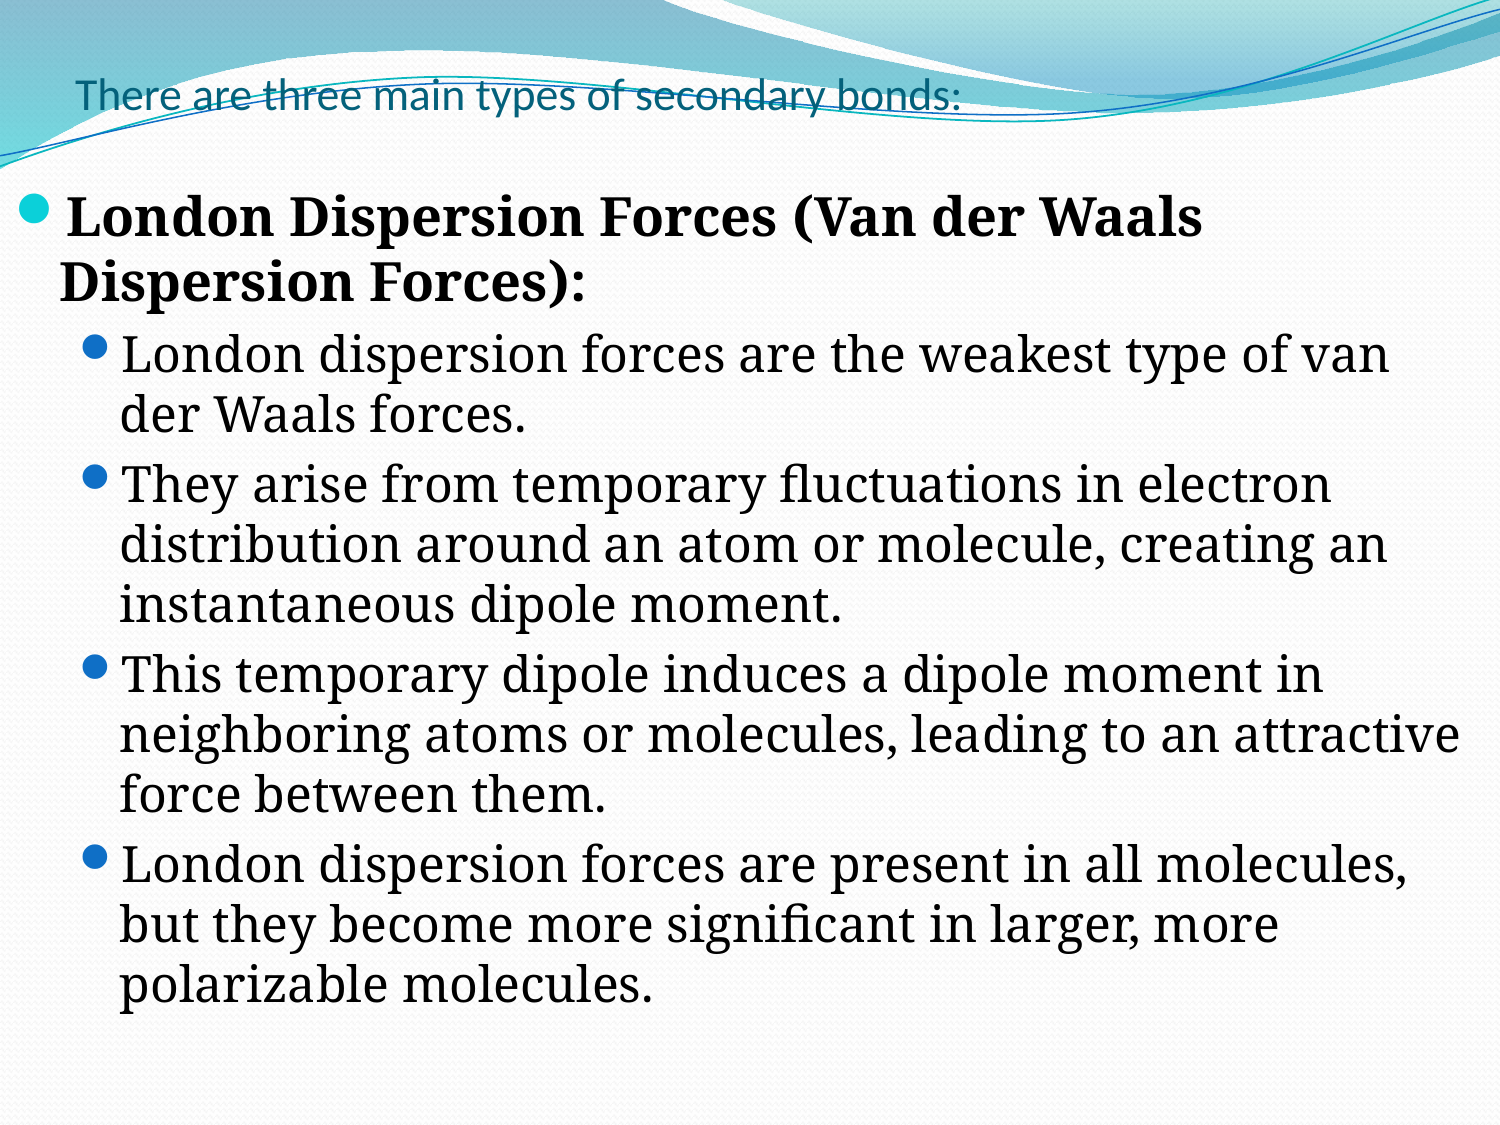

# There are three main types of secondary bonds:
London Dispersion Forces (Van der Waals Dispersion Forces):
London dispersion forces are the weakest type of van der Waals forces.
They arise from temporary fluctuations in electron distribution around an atom or molecule, creating an instantaneous dipole moment.
This temporary dipole induces a dipole moment in neighboring atoms or molecules, leading to an attractive force between them.
London dispersion forces are present in all molecules, but they become more significant in larger, more polarizable molecules.